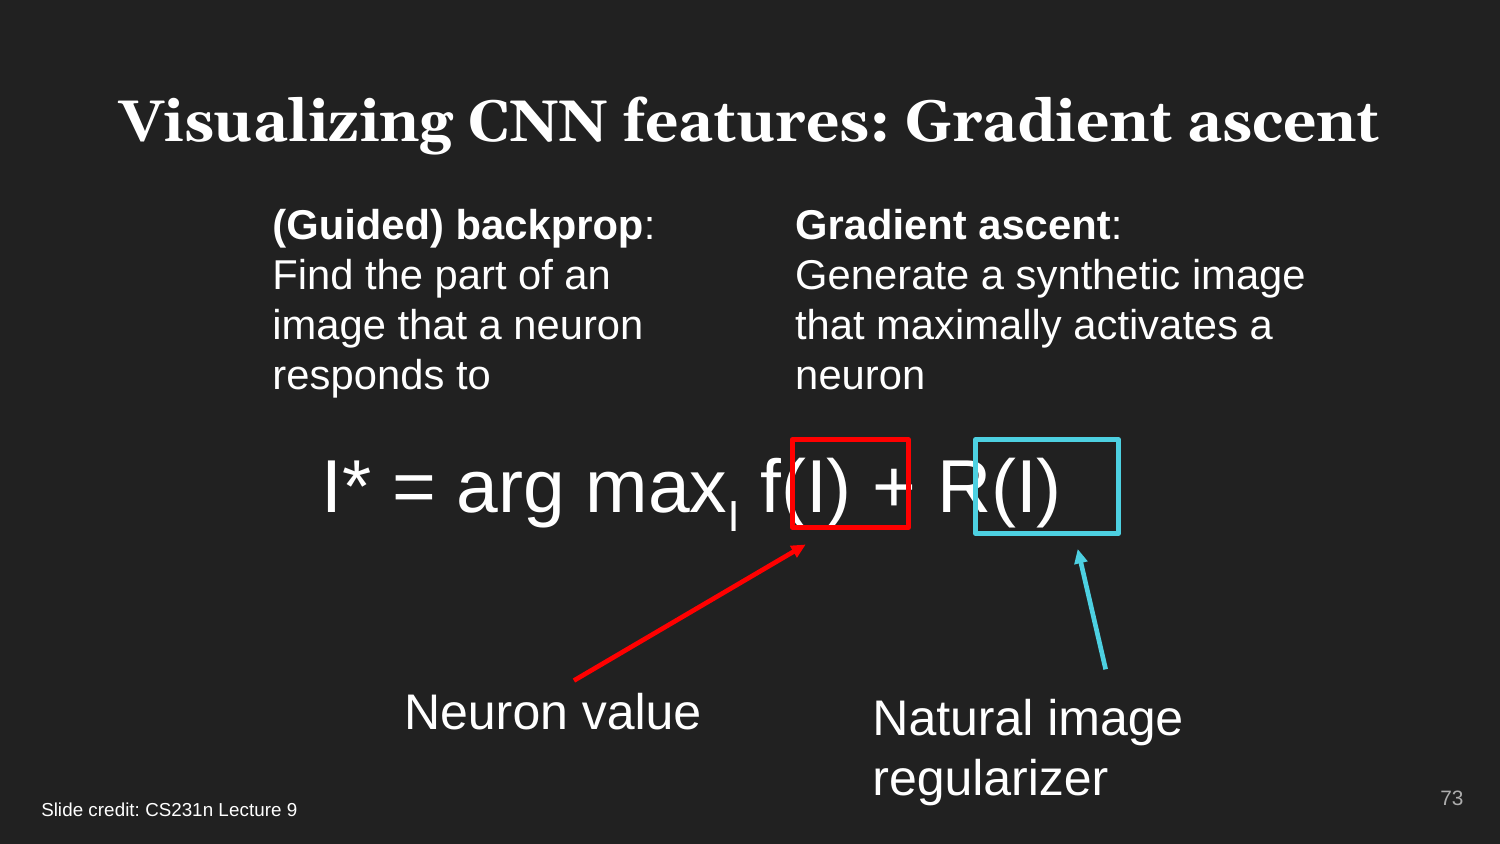

# Visualizing CNN features: Gradient ascent

(Guided) backprop:
Find the part of an image that a neuron responds to
Gradient ascent:
Generate a synthetic image that maximally activates a neuron
I* = arg maxI f(I) + R(I)

Neuron value
Natural image regularizer
73

Slide credit: CS231n Lecture 9